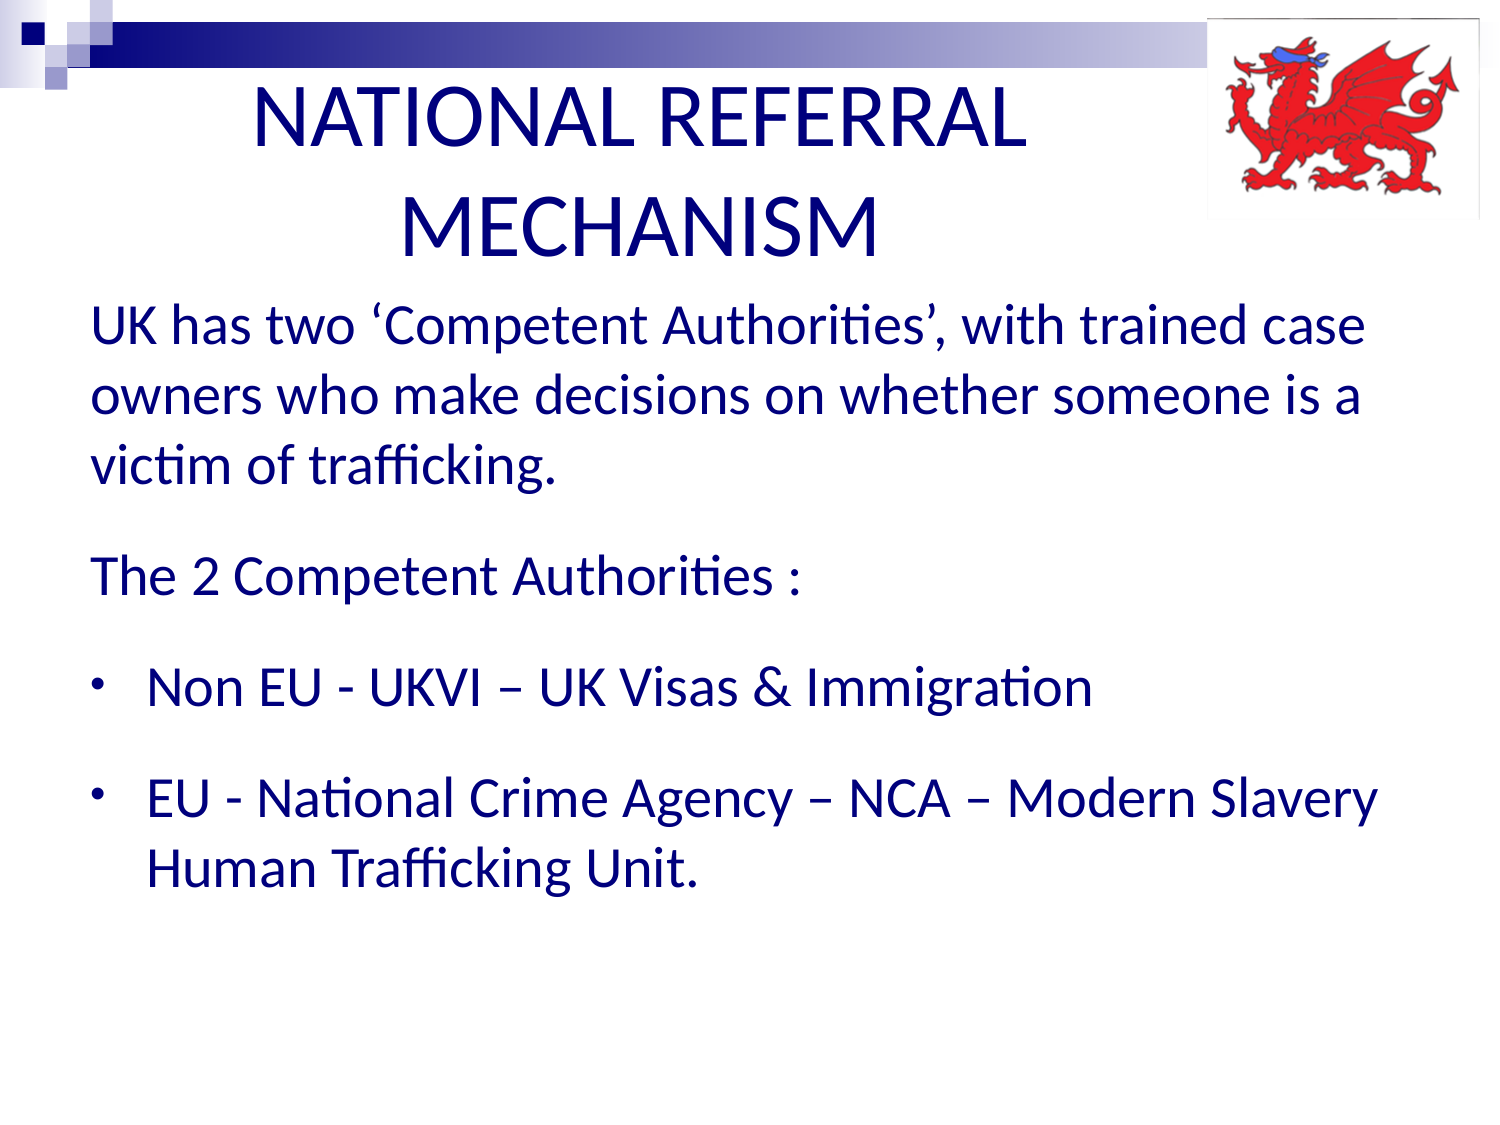

# NATIONAL REFERRAL MECHANISM
UK has two ‘Competent Authorities’, with trained case owners who make decisions on whether someone is a victim of trafficking.

The 2 Competent Authorities :

Non EU - UKVI – UK Visas & Immigration

EU - National Crime Agency – NCA – Modern Slavery Human Trafficking Unit.